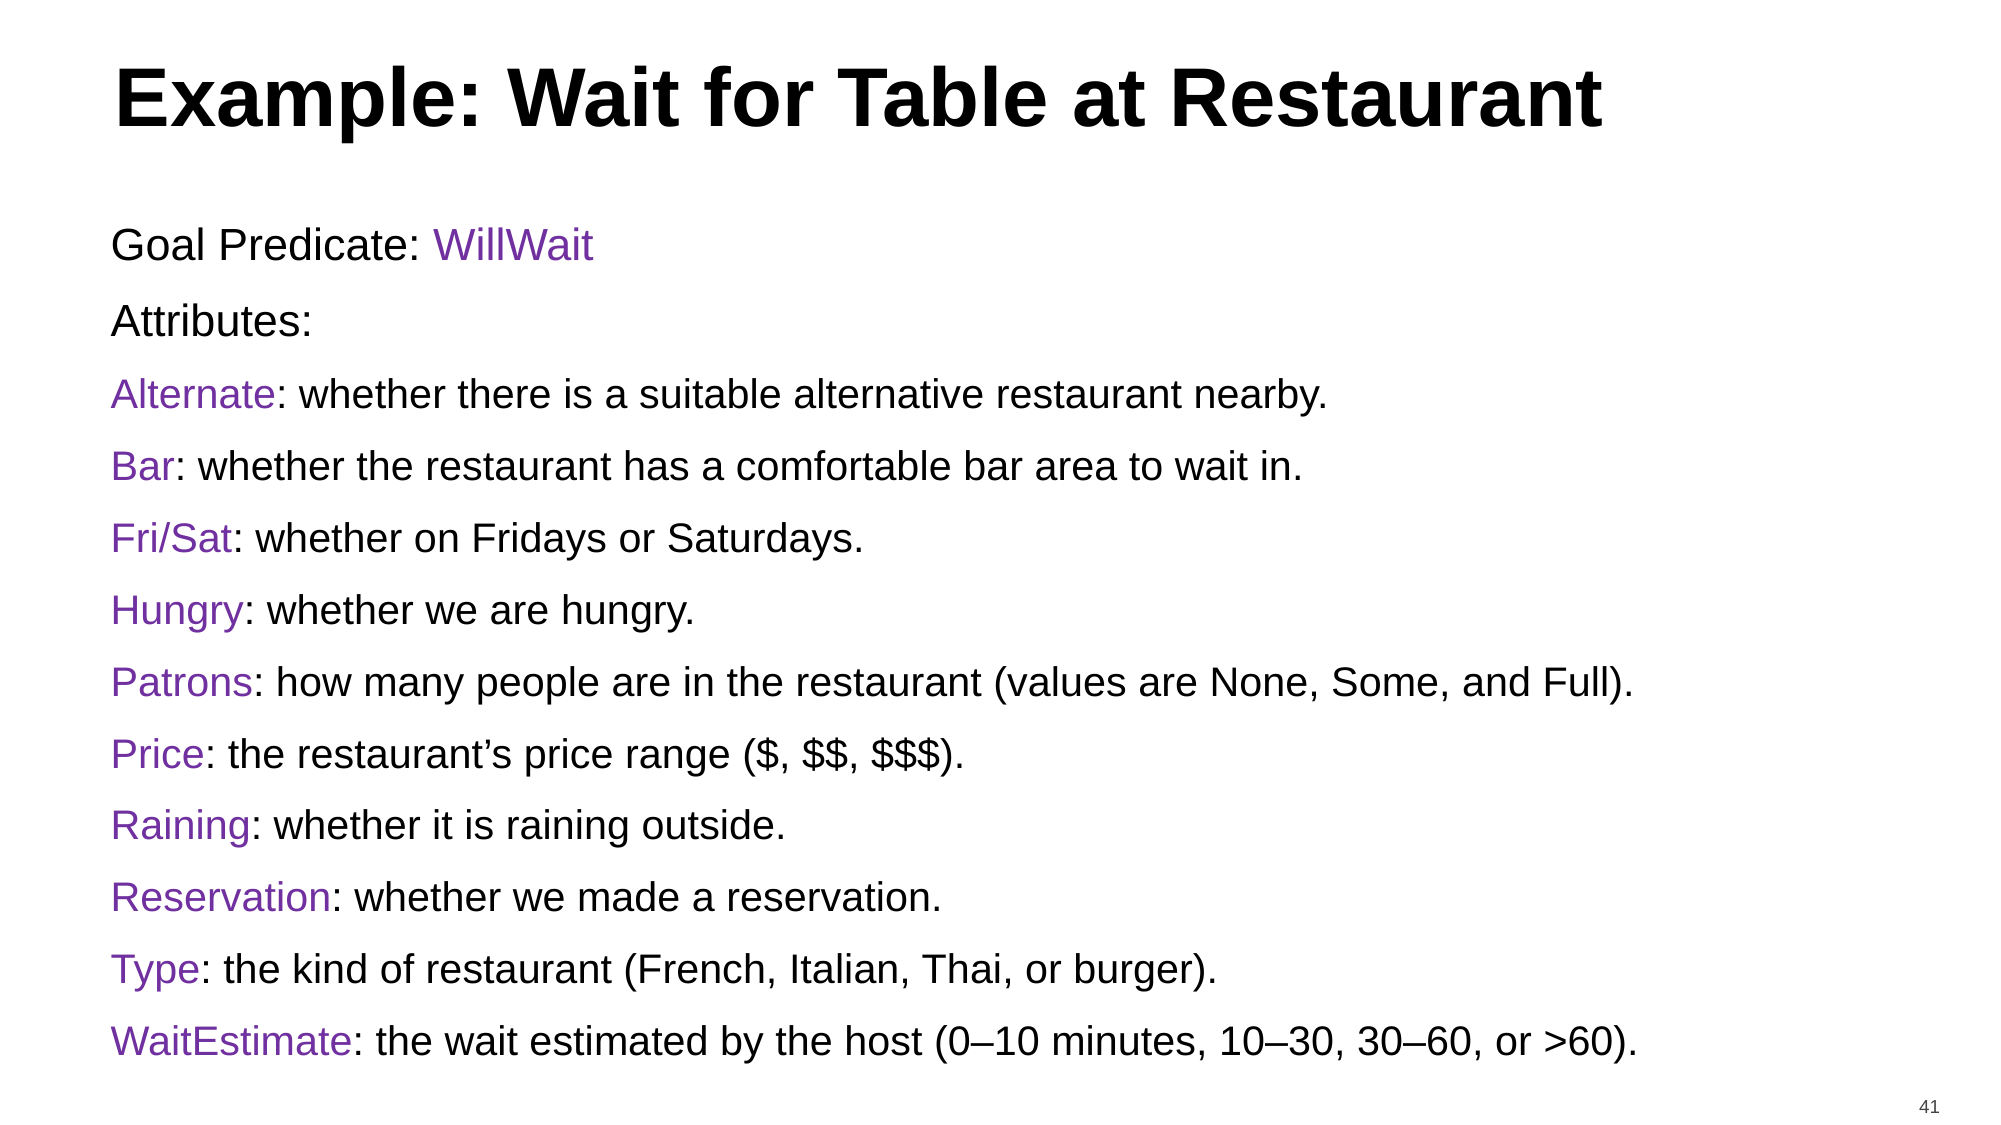

# Example: Wait for Table at Restaurant
Goal Predicate: WillWait
Attributes:
Alternate: whether there is a suitable alternative restaurant nearby.
Bar: whether the restaurant has a comfortable bar area to wait in.
Fri/Sat: whether on Fridays or Saturdays.
Hungry: whether we are hungry.
Patrons: how many people are in the restaurant (values are None, Some, and Full).
Price: the restaurant’s price range ($, $$, $$$).
Raining: whether it is raining outside.
Reservation: whether we made a reservation.
Type: the kind of restaurant (French, Italian, Thai, or burger).
WaitEstimate: the wait estimated by the host (0–10 minutes, 10–30, 30–60, or >60).
41